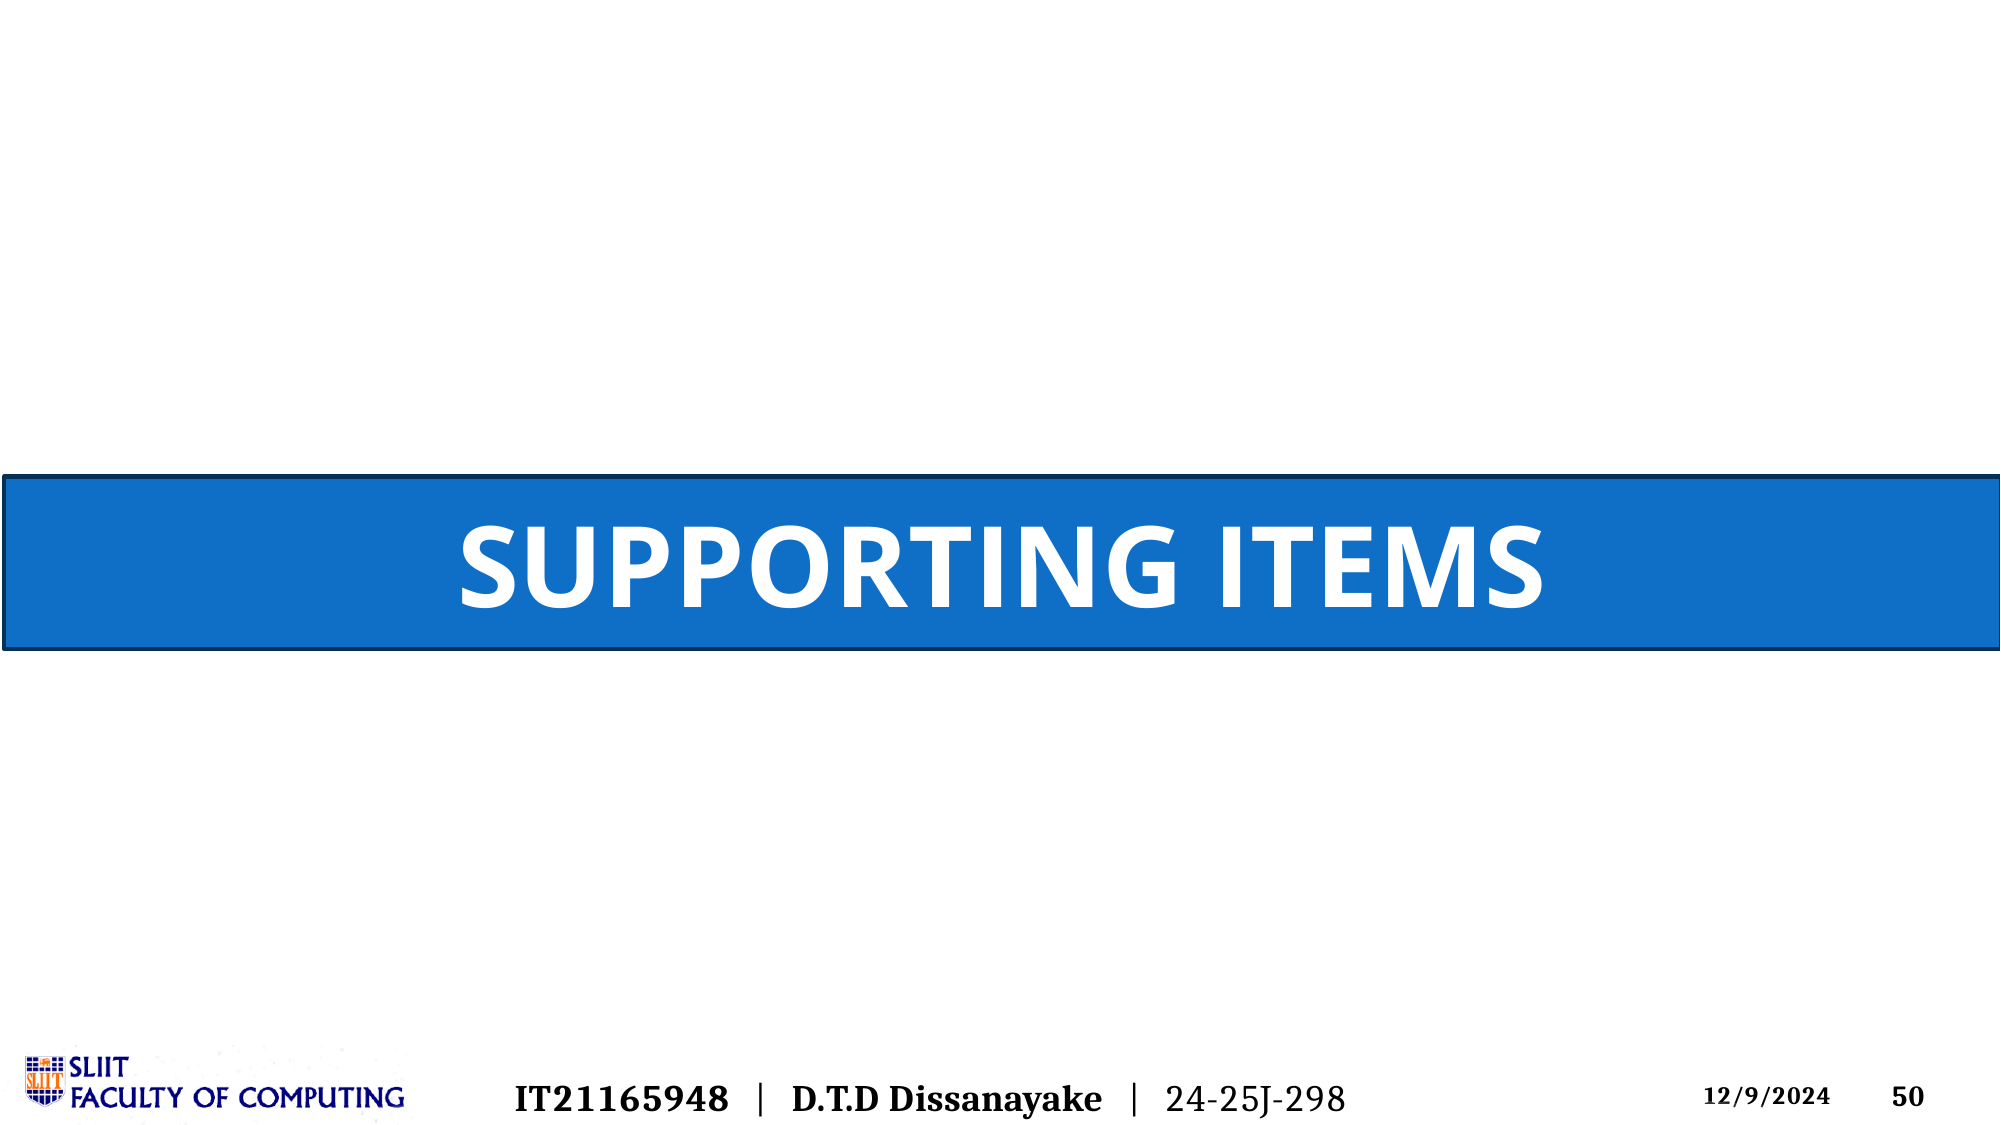

SUPPORTING ITEMS
IT21165948   |   D.T.D Dissanayake   |   24-25J-298